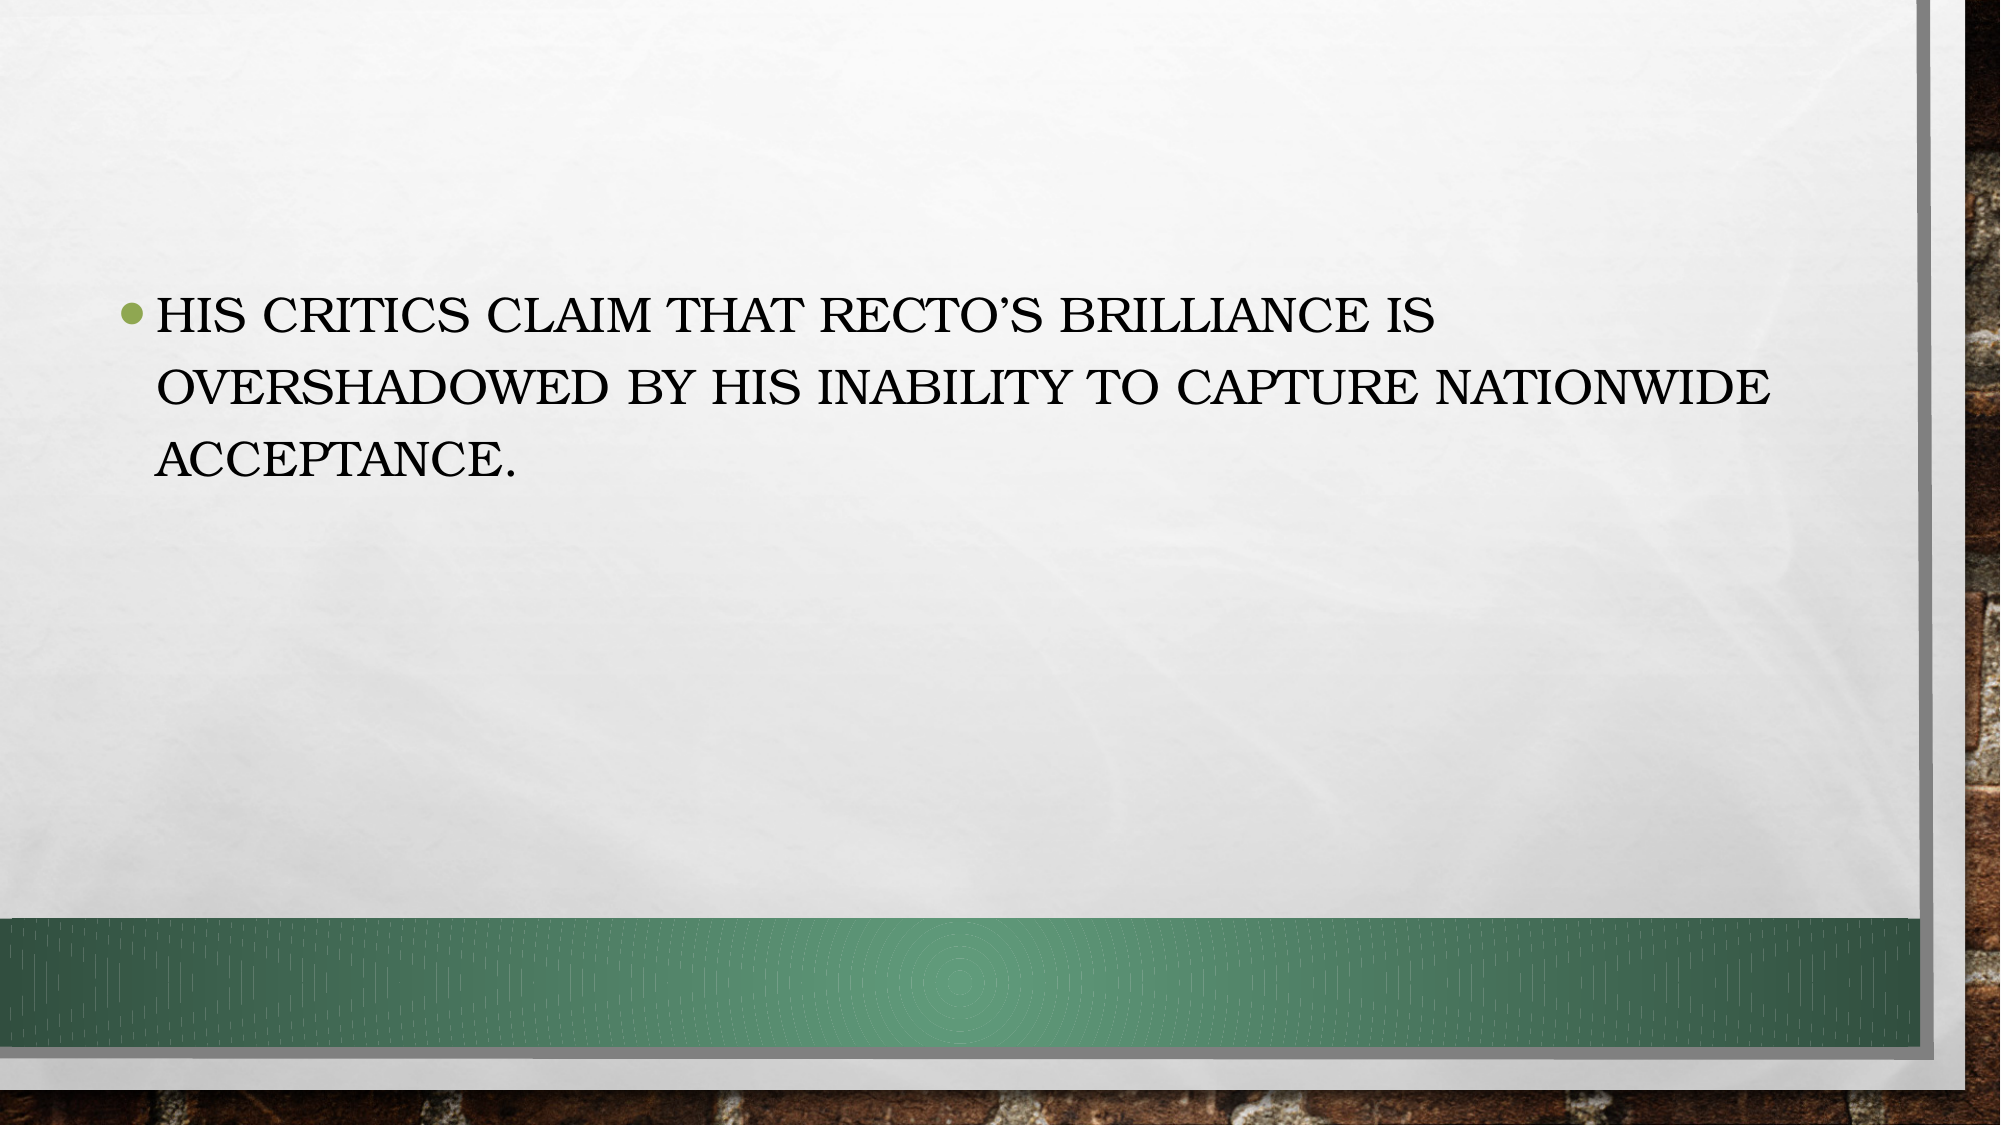

His critics claim that Recto’s brilliance is overshadowed by his inability to capture nationwide acceptance.